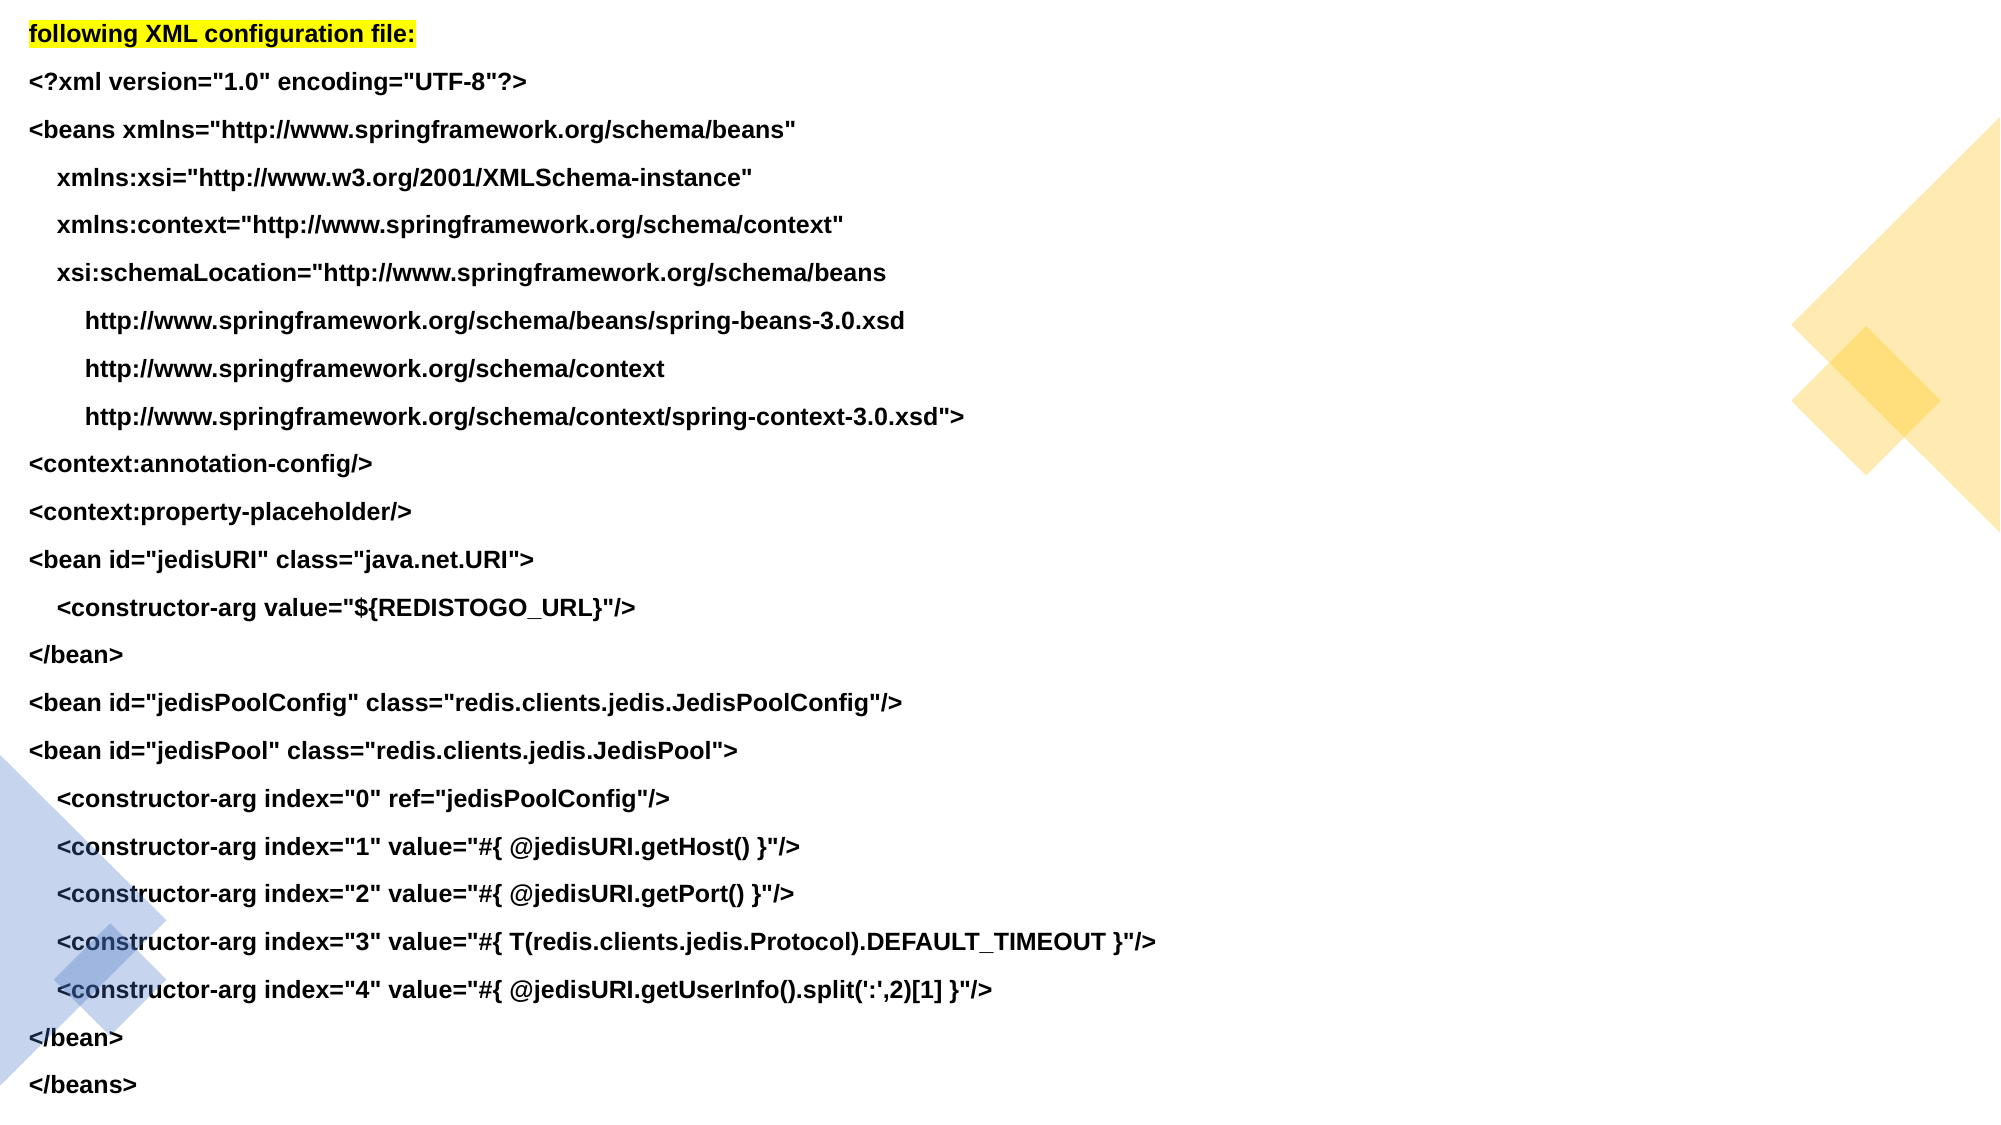

following XML configuration file:
<?xml version="1.0" encoding="UTF-8"?>
<beans xmlns="http://www.springframework.org/schema/beans"
    xmlns:xsi="http://www.w3.org/2001/XMLSchema-instance"
    xmlns:context="http://www.springframework.org/schema/context"
    xsi:schemaLocation="http://www.springframework.org/schema/beans
        http://www.springframework.org/schema/beans/spring-beans-3.0.xsd
        http://www.springframework.org/schema/context
        http://www.springframework.org/schema/context/spring-context-3.0.xsd">
<context:annotation-config/>
<context:property-placeholder/>
<bean id="jedisURI" class="java.net.URI">
    <constructor-arg value="${REDISTOGO_URL}"/>
</bean>
<bean id="jedisPoolConfig" class="redis.clients.jedis.JedisPoolConfig"/>
<bean id="jedisPool" class="redis.clients.jedis.JedisPool">
    <constructor-arg index="0" ref="jedisPoolConfig"/>
    <constructor-arg index="1" value="#{ @jedisURI.getHost() }"/>
    <constructor-arg index="2" value="#{ @jedisURI.getPort() }"/>
    <constructor-arg index="3" value="#{ T(redis.clients.jedis.Protocol).DEFAULT_TIMEOUT }"/>
    <constructor-arg index="4" value="#{ @jedisURI.getUserInfo().split(':',2)[1] }"/>
</bean>
</beans>